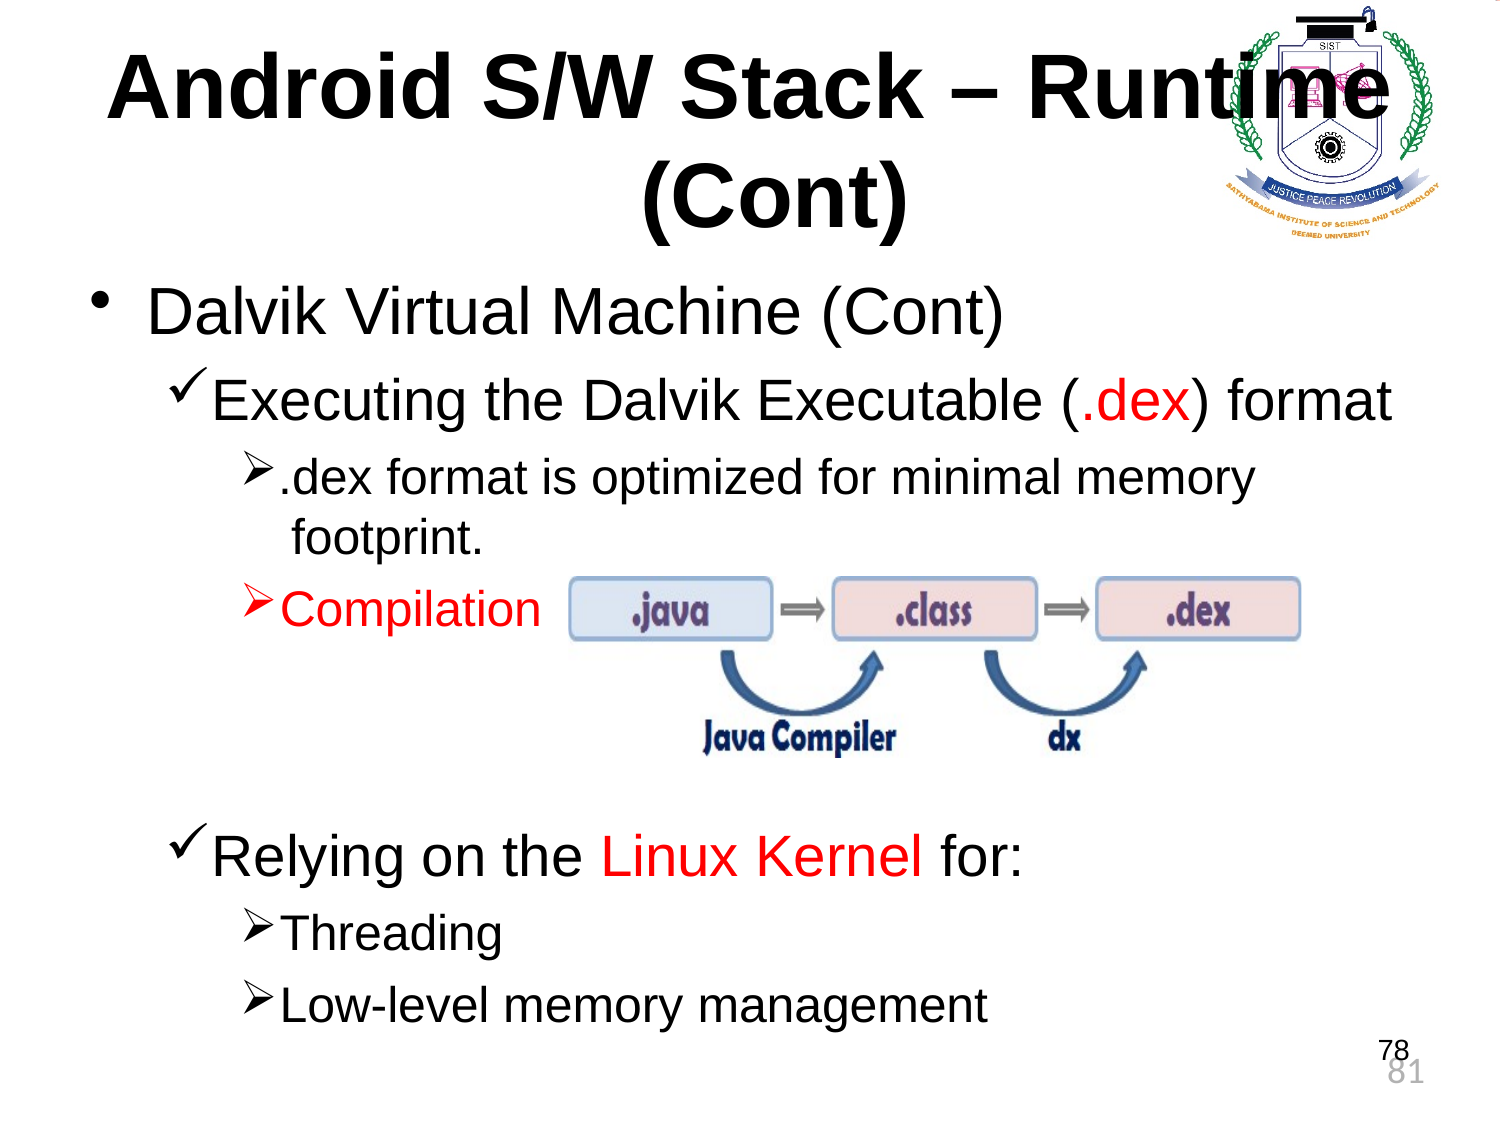

# Android S/W Stack – Runtime  (Cont)
Dalvik Virtual Machine (Cont)
Executing the Dalvik Executable (.dex) format
.dex format is optimized for minimal memory  footprint.
Compilation

Relying on the Linux Kernel for:
Threading
Low-level memory management
78
81